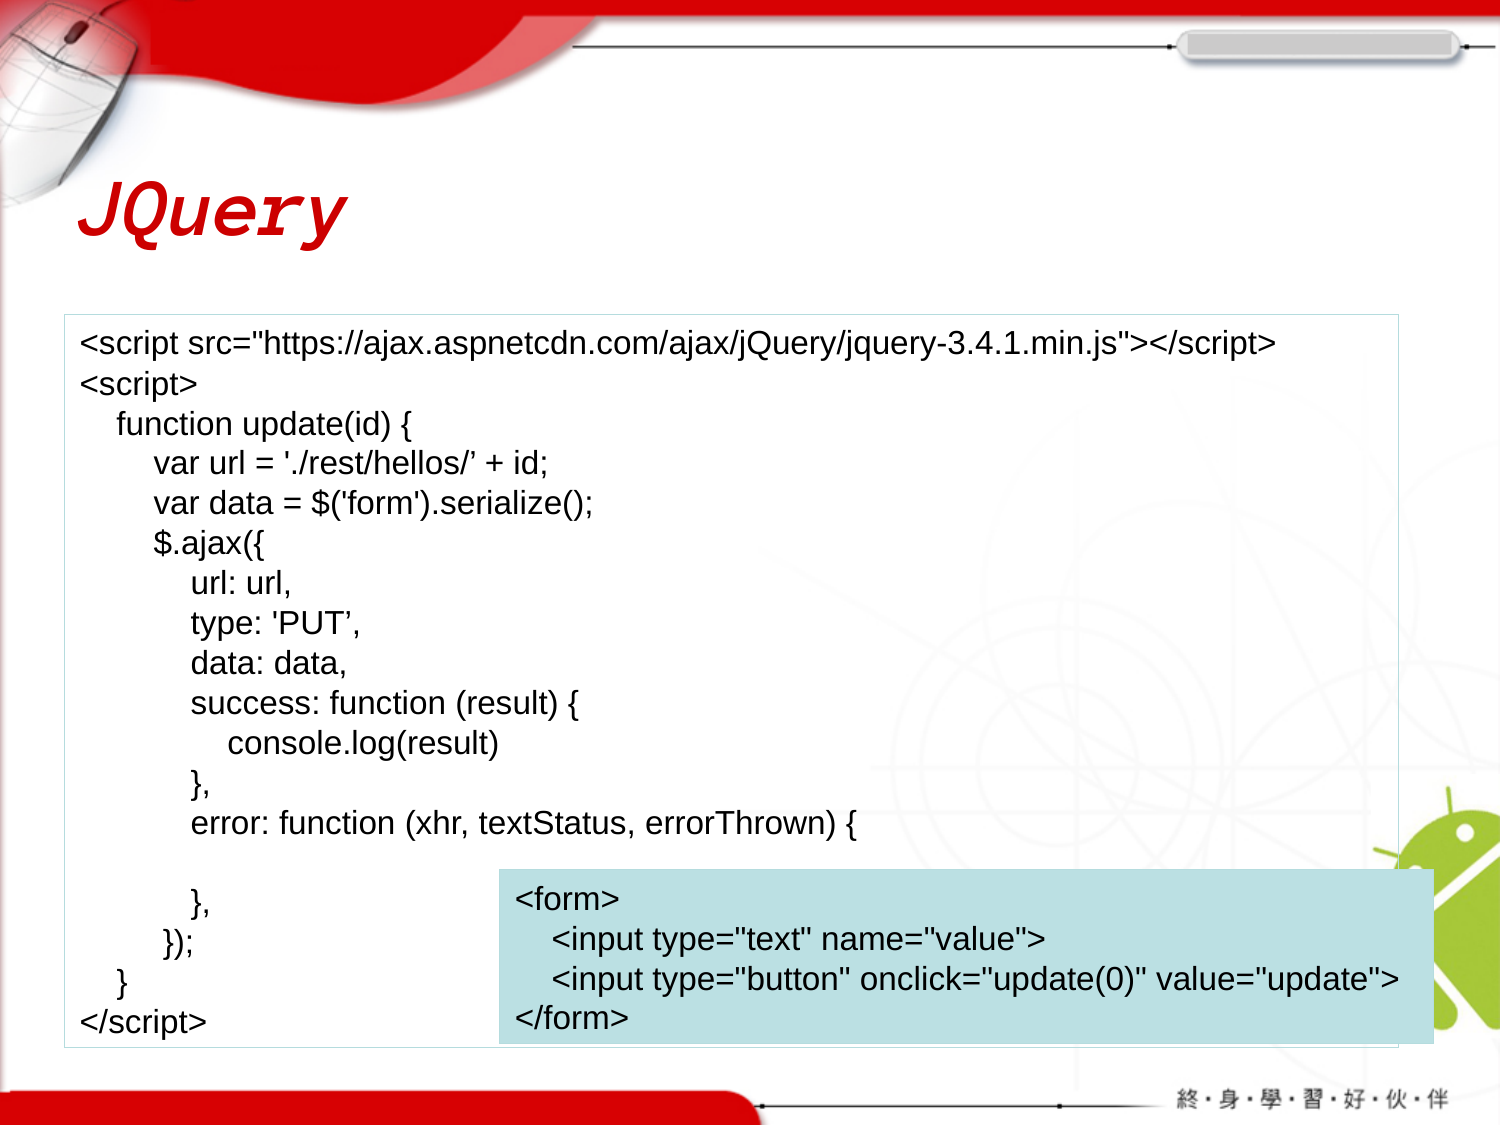

# JQuery
<script src="https://ajax.aspnetcdn.com/ajax/jQuery/jquery-3.4.1.min.js"></script>
<script>
    function update(id) {
        var url = './rest/hellos/’ + id;
        var data = $('form').serialize();
        $.ajax({
            url: url,
            type: 'PUT’,
            data: data,
            success: function (result) {
                console.log(result)
            },
            error: function (xhr, textStatus, errorThrown) {

            },
         });
    }
</script>
<form>
    <input type="text" name="value">
    <input type="button" onclick="update(0)" value="update">
</form>